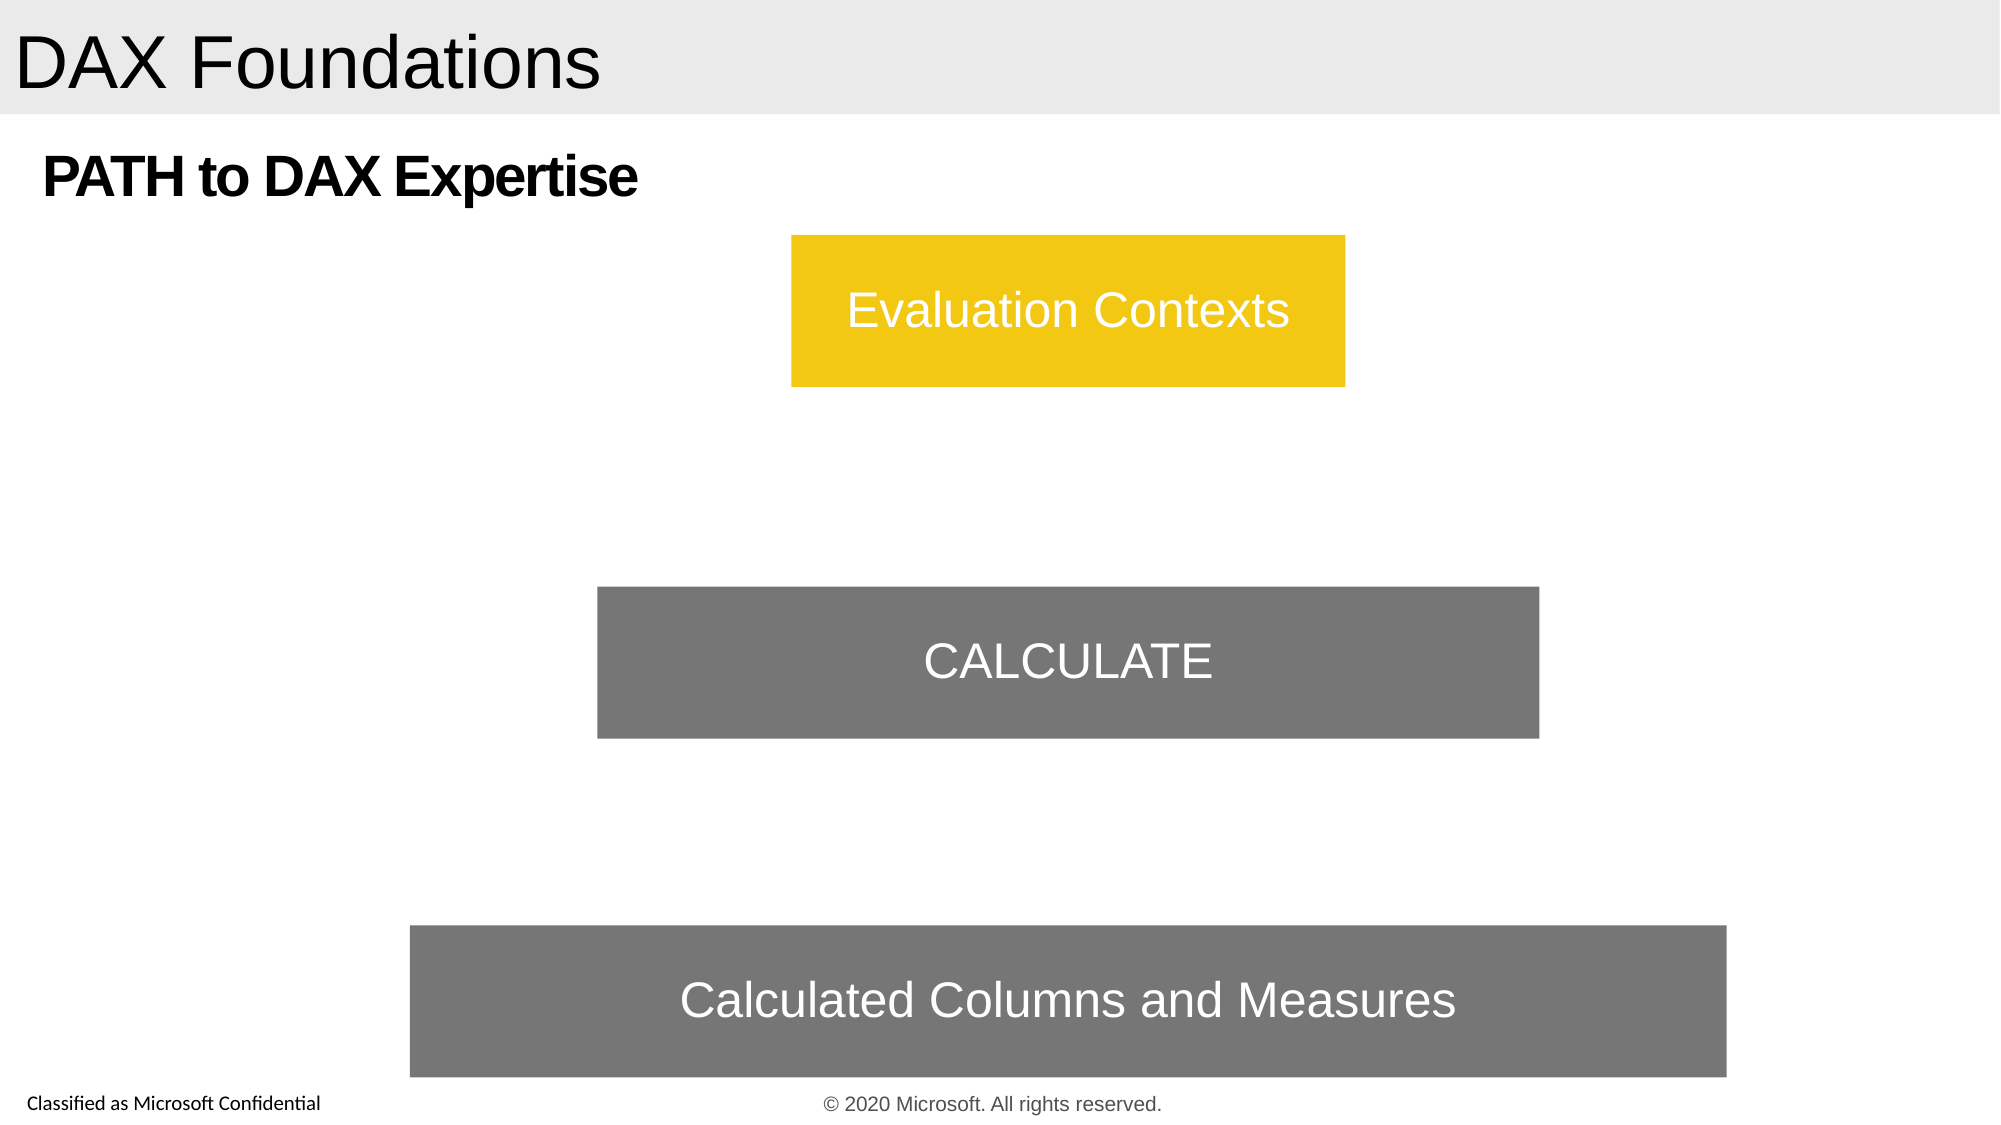

DAX Foundations
# PATH to DAX Expertise
Evaluation Contexts
CALCULATE
Calculated Columns and Measures
© 2020 Microsoft. All rights reserved.